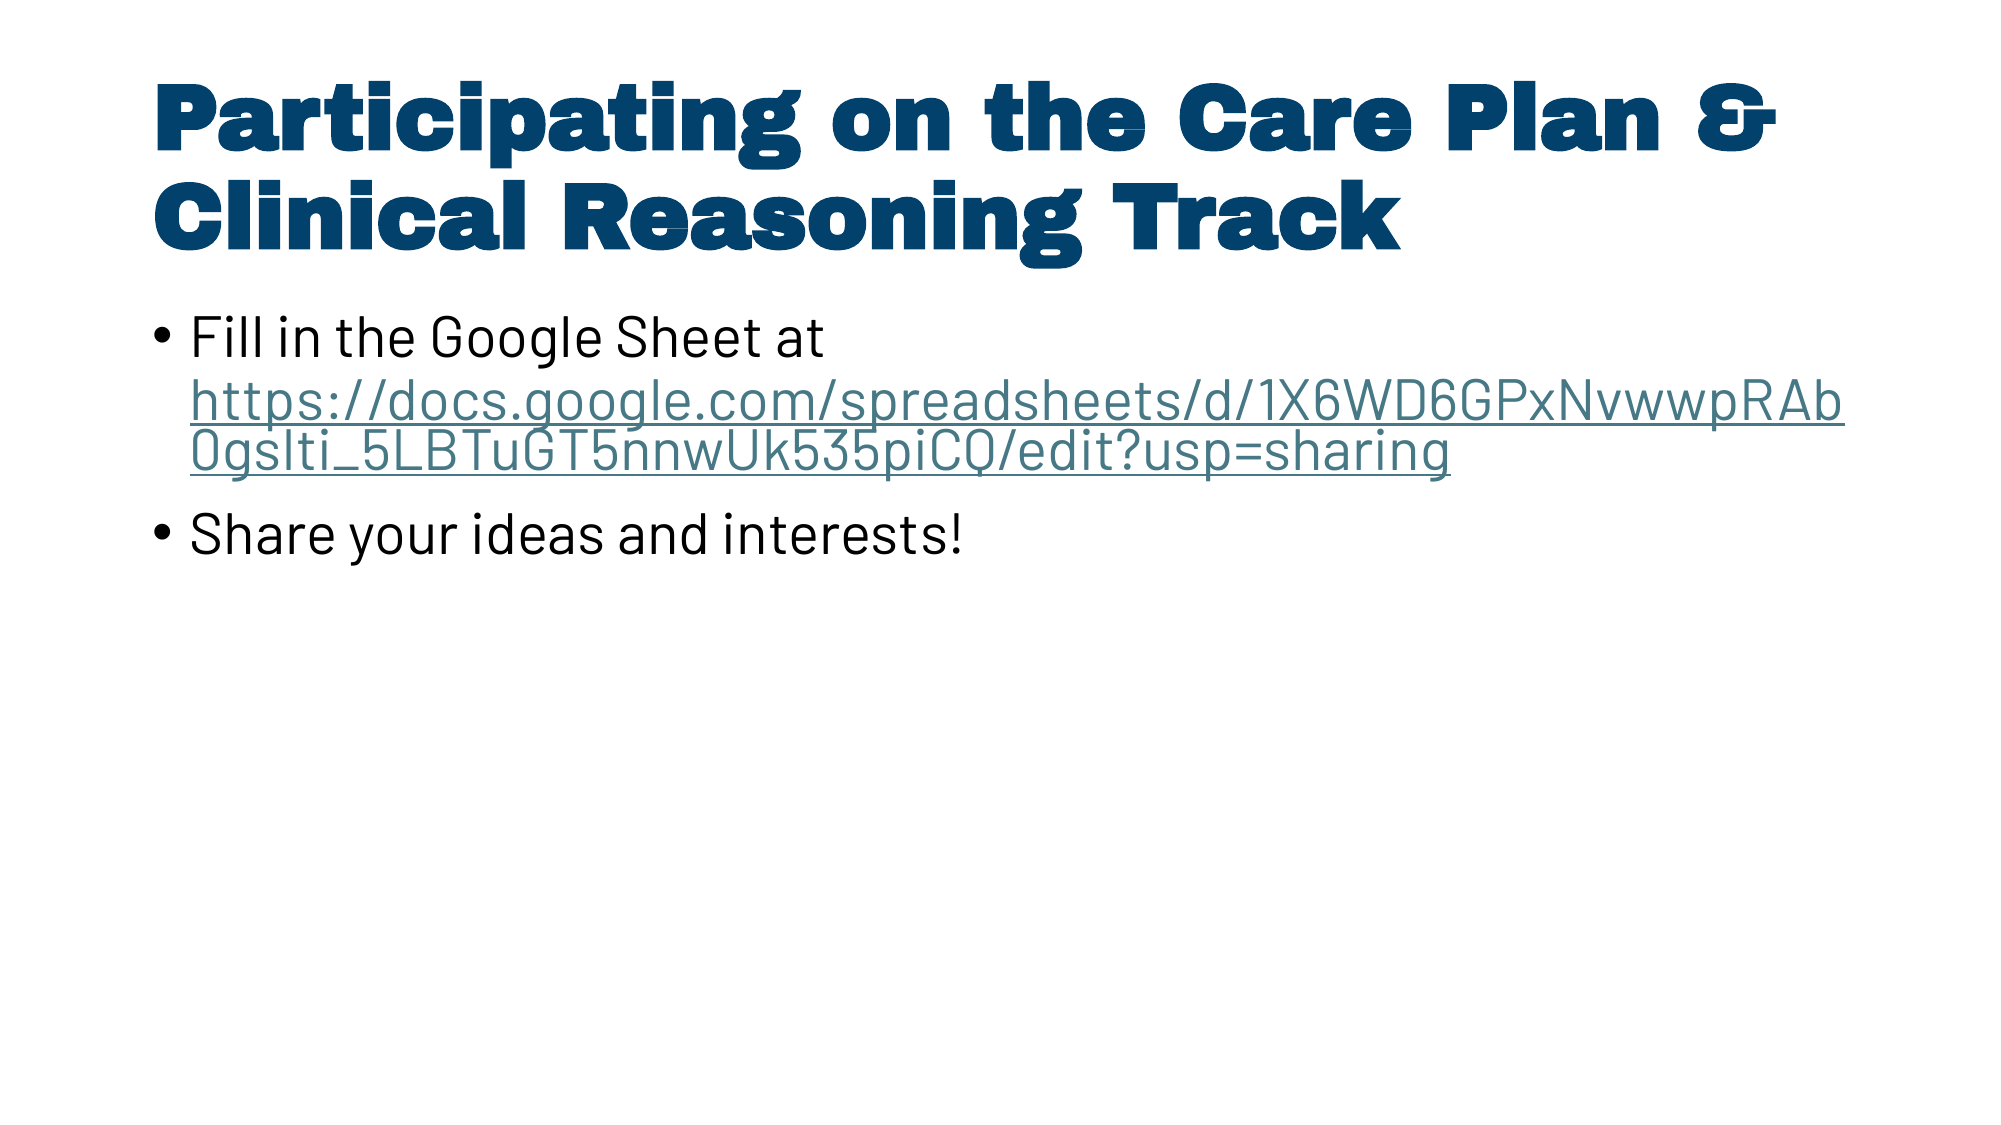

# Participating on the Care Plan & Clinical Reasoning Track
Fill in the Google Sheet at https://docs.google.com/spreadsheets/d/1X6WD6GPxNvwwpRAb0gsIti_5LBTuGT5nnwUk535piCQ/edit?usp=sharing
Share your ideas and interests!